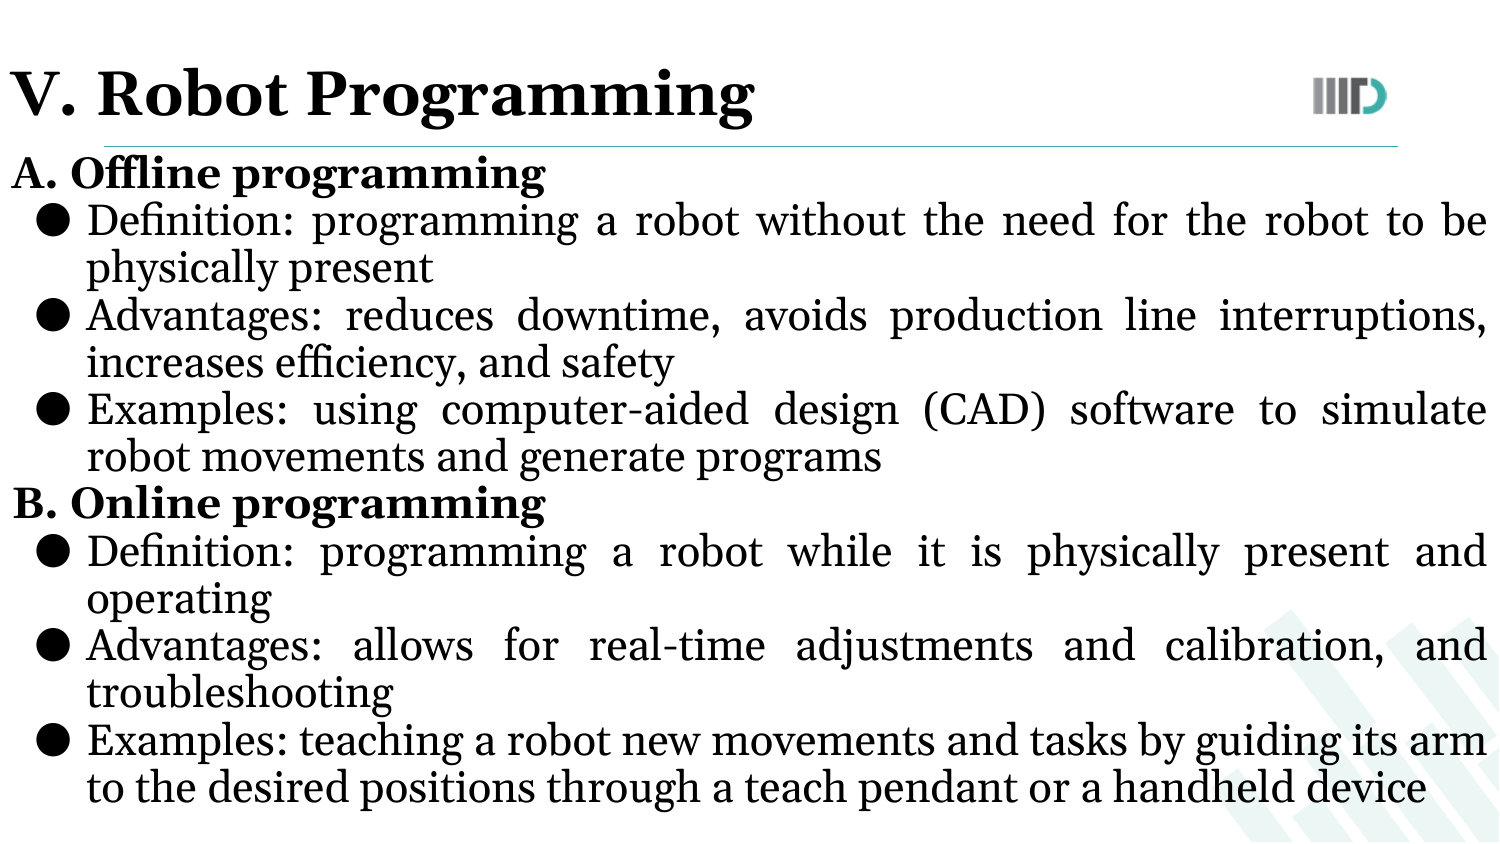

V. Robot Programming
A. Offline programming
Definition: programming a robot without the need for the robot to be physically present
Advantages: reduces downtime, avoids production line interruptions, increases efficiency, and safety
Examples: using computer-aided design (CAD) software to simulate robot movements and generate programs
B. Online programming
Definition: programming a robot while it is physically present and operating
Advantages: allows for real-time adjustments and calibration, and troubleshooting
Examples: teaching a robot new movements and tasks by guiding its arm to the desired positions through a teach pendant or a handheld device